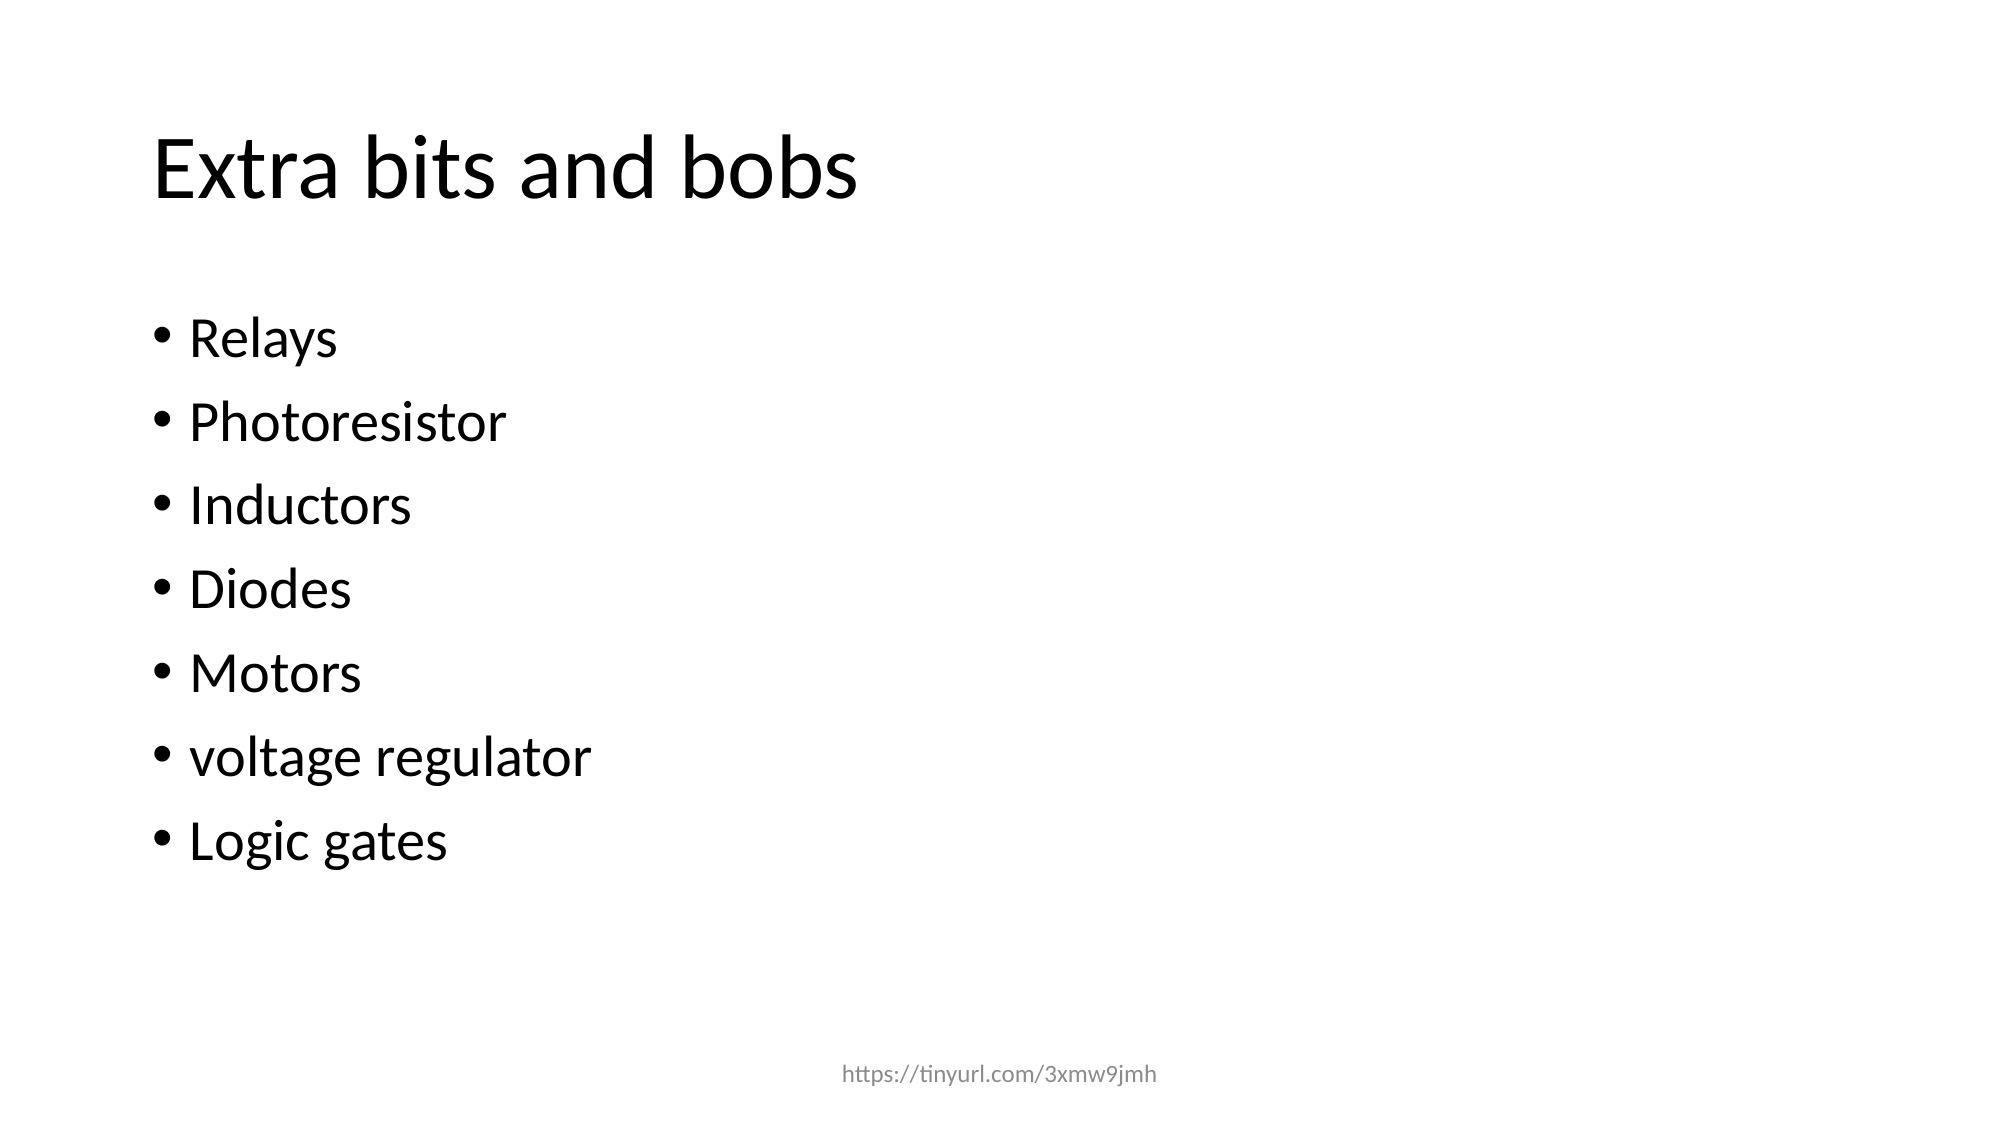

# Extra bits and bobs
Relays
Photoresistor
Inductors
Diodes
Motors
voltage regulator
Logic gates

https://tinyurl.com/3xmw9jmh